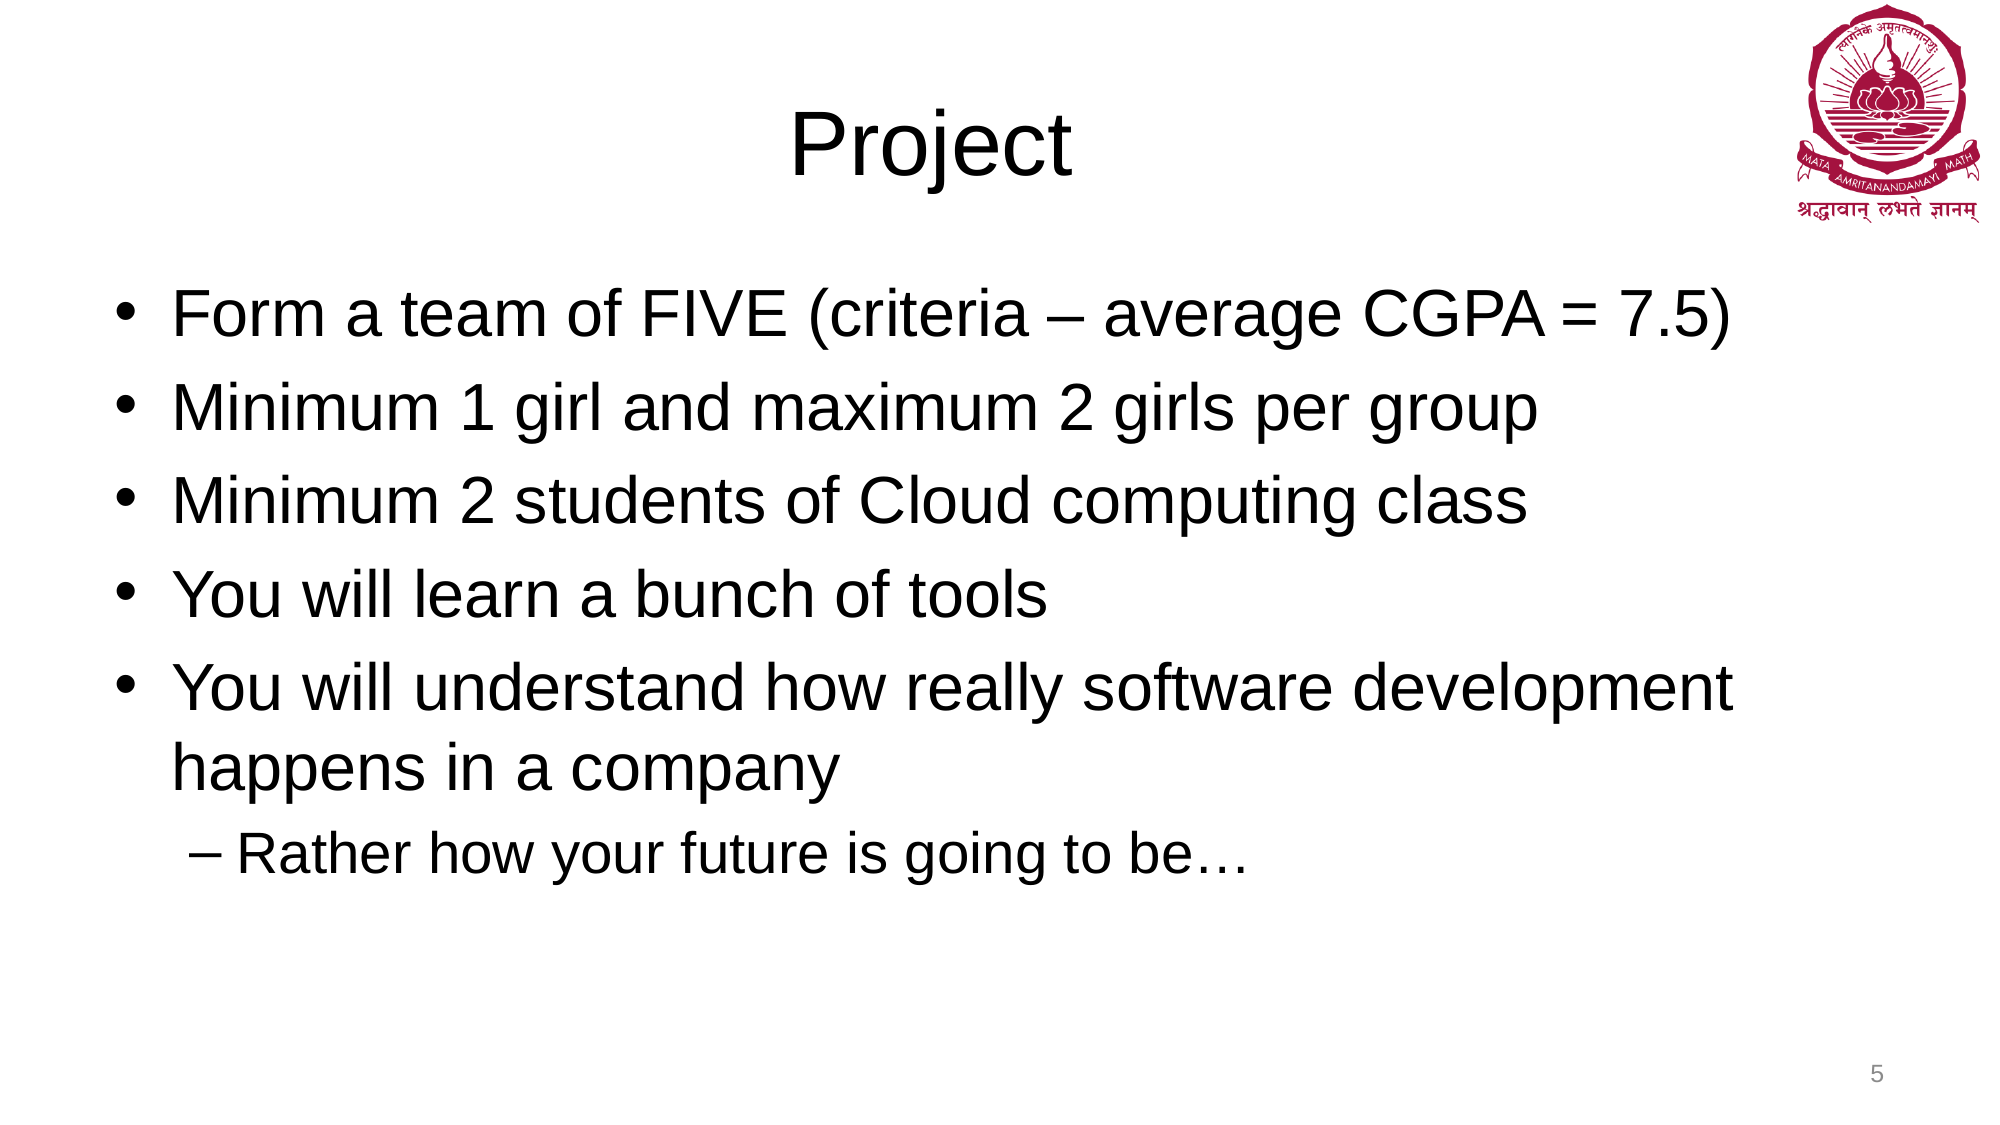

# Project
Form a team of FIVE (criteria – average CGPA = 7.5)
Minimum 1 girl and maximum 2 girls per group
Minimum 2 students of Cloud computing class
You will learn a bunch of tools
You will understand how really software development happens in a company
Rather how your future is going to be…
5